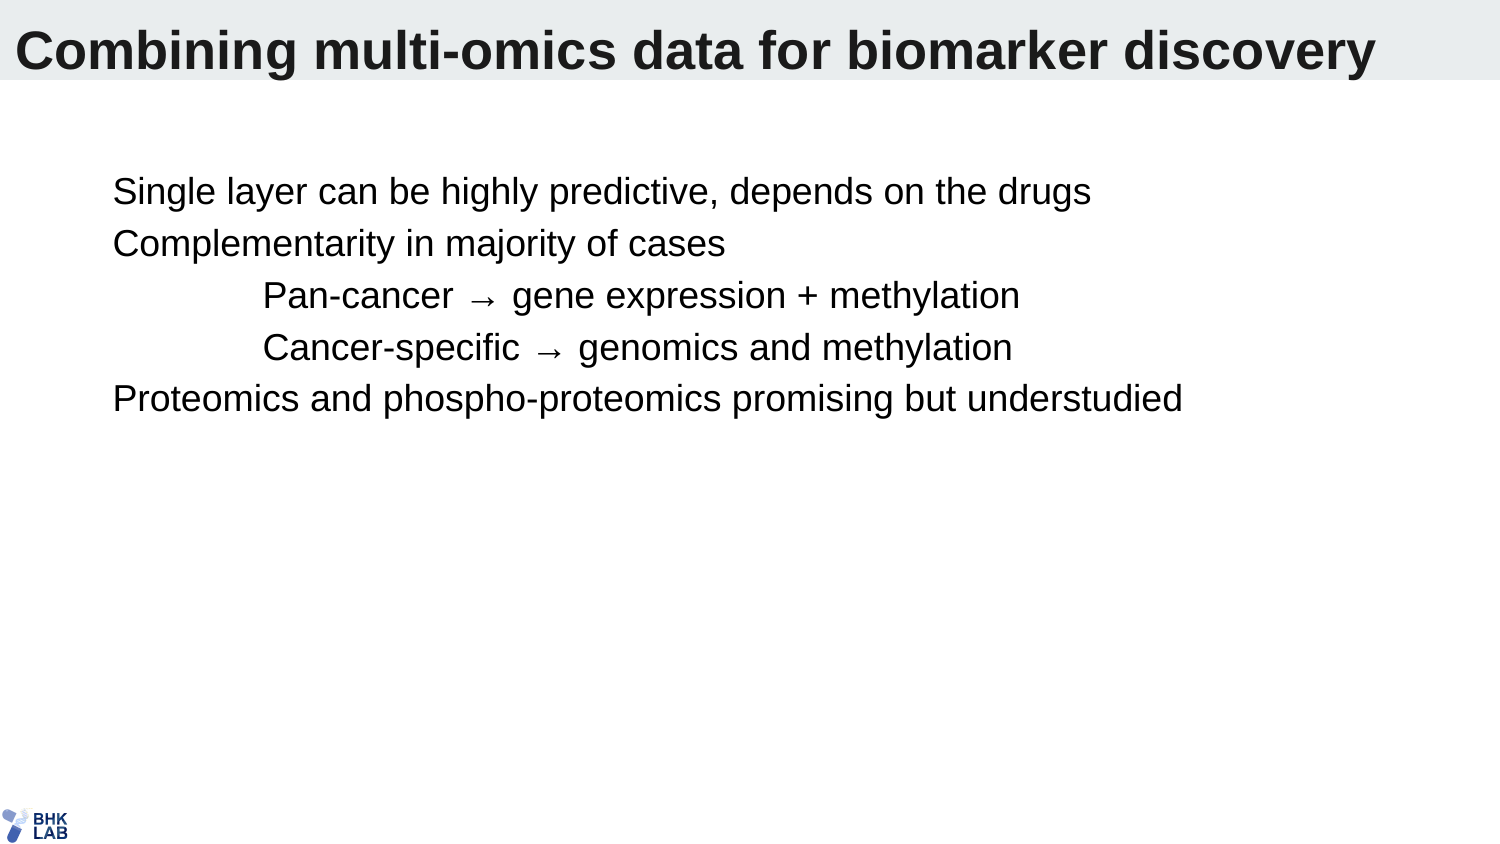

# Combining multi-omics data for biomarker discovery
Single layer can be highly predictive, depends on the drugs
Complementarity in majority of cases
	Pan-cancer → gene expression + methylation
	Cancer-specific → genomics and methylation
Proteomics and phospho-proteomics promising but understudied